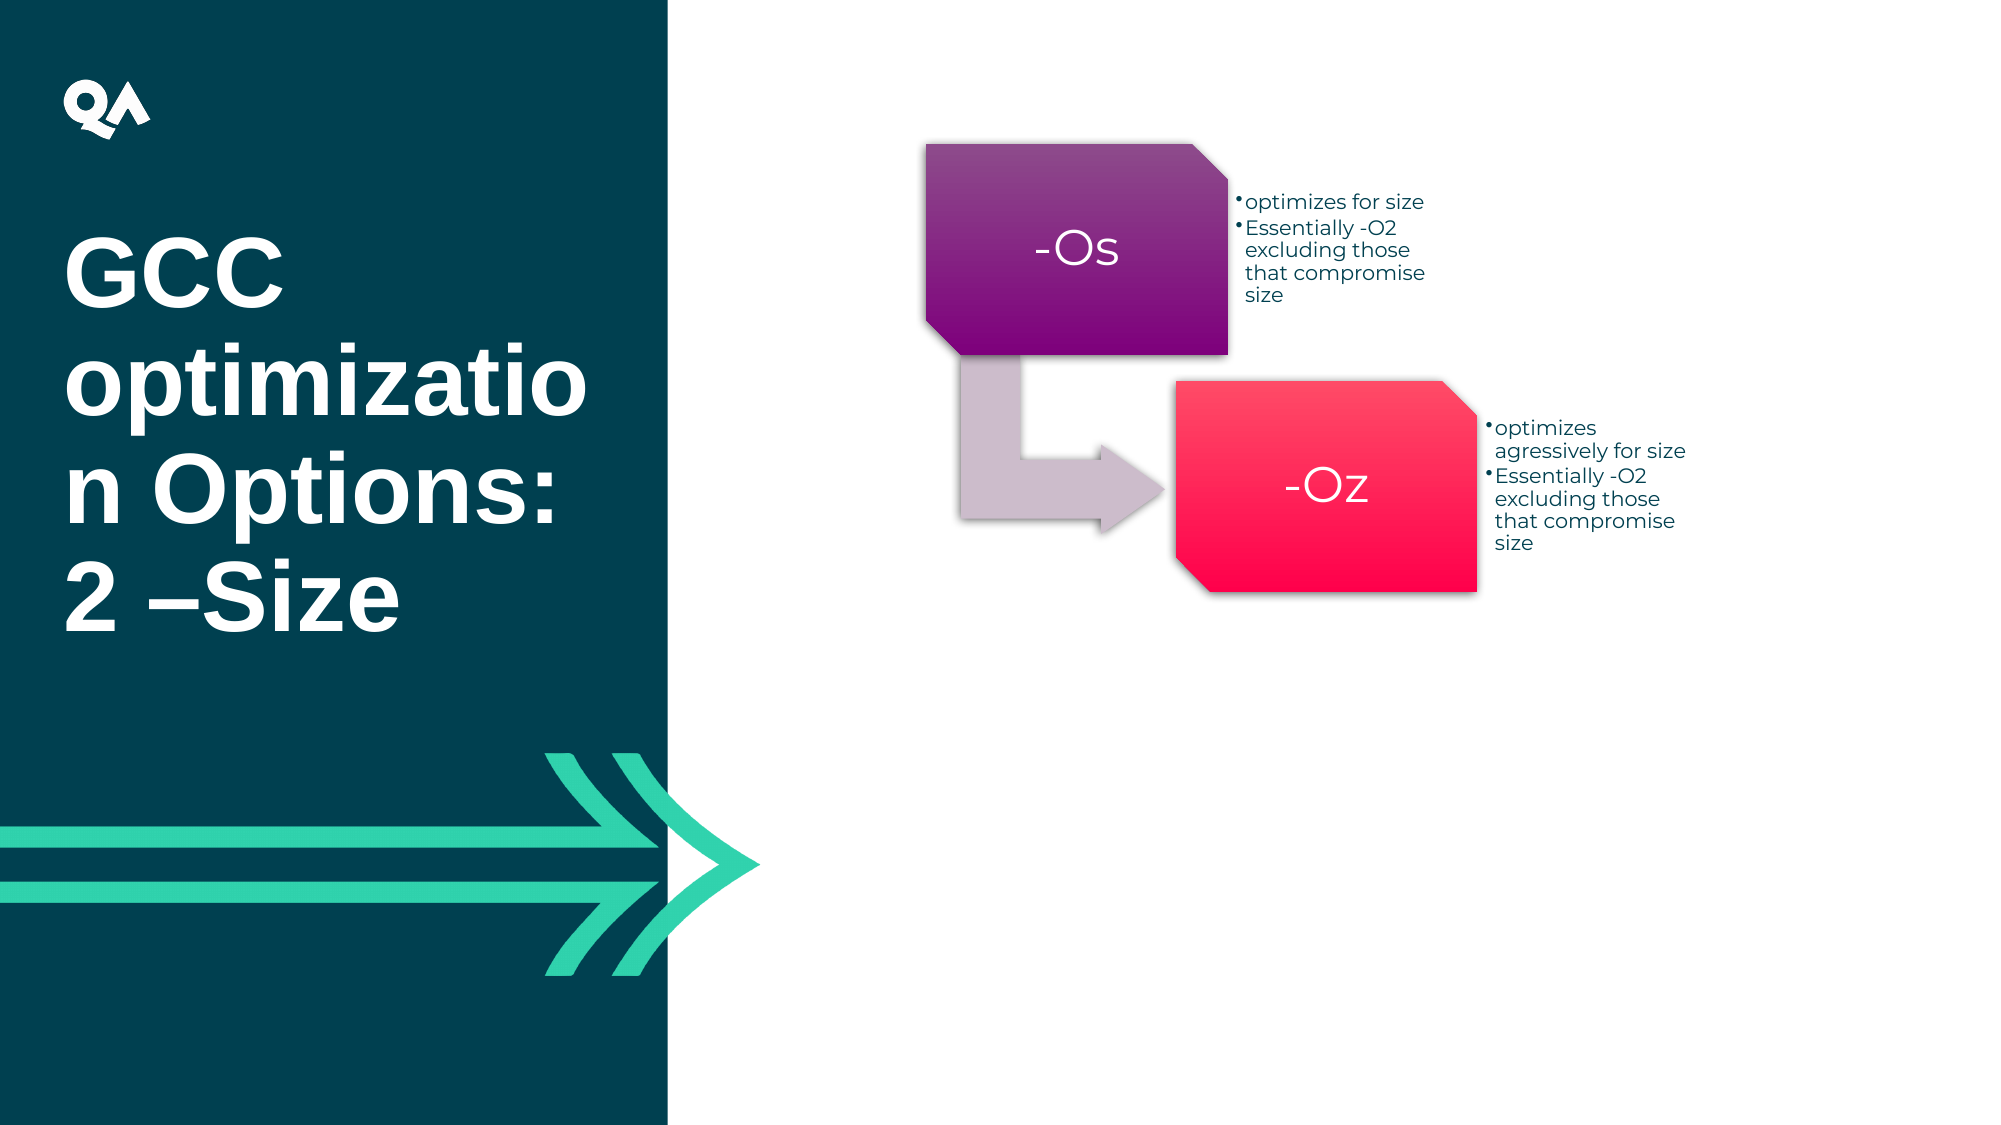

-Os
optimizes for size
Essentially -O2 excluding those that compromise size
-Oz
optimizes agressively for size
Essentially -O2 excluding those that compromise size
GCC
optimization Options: 2 –Size